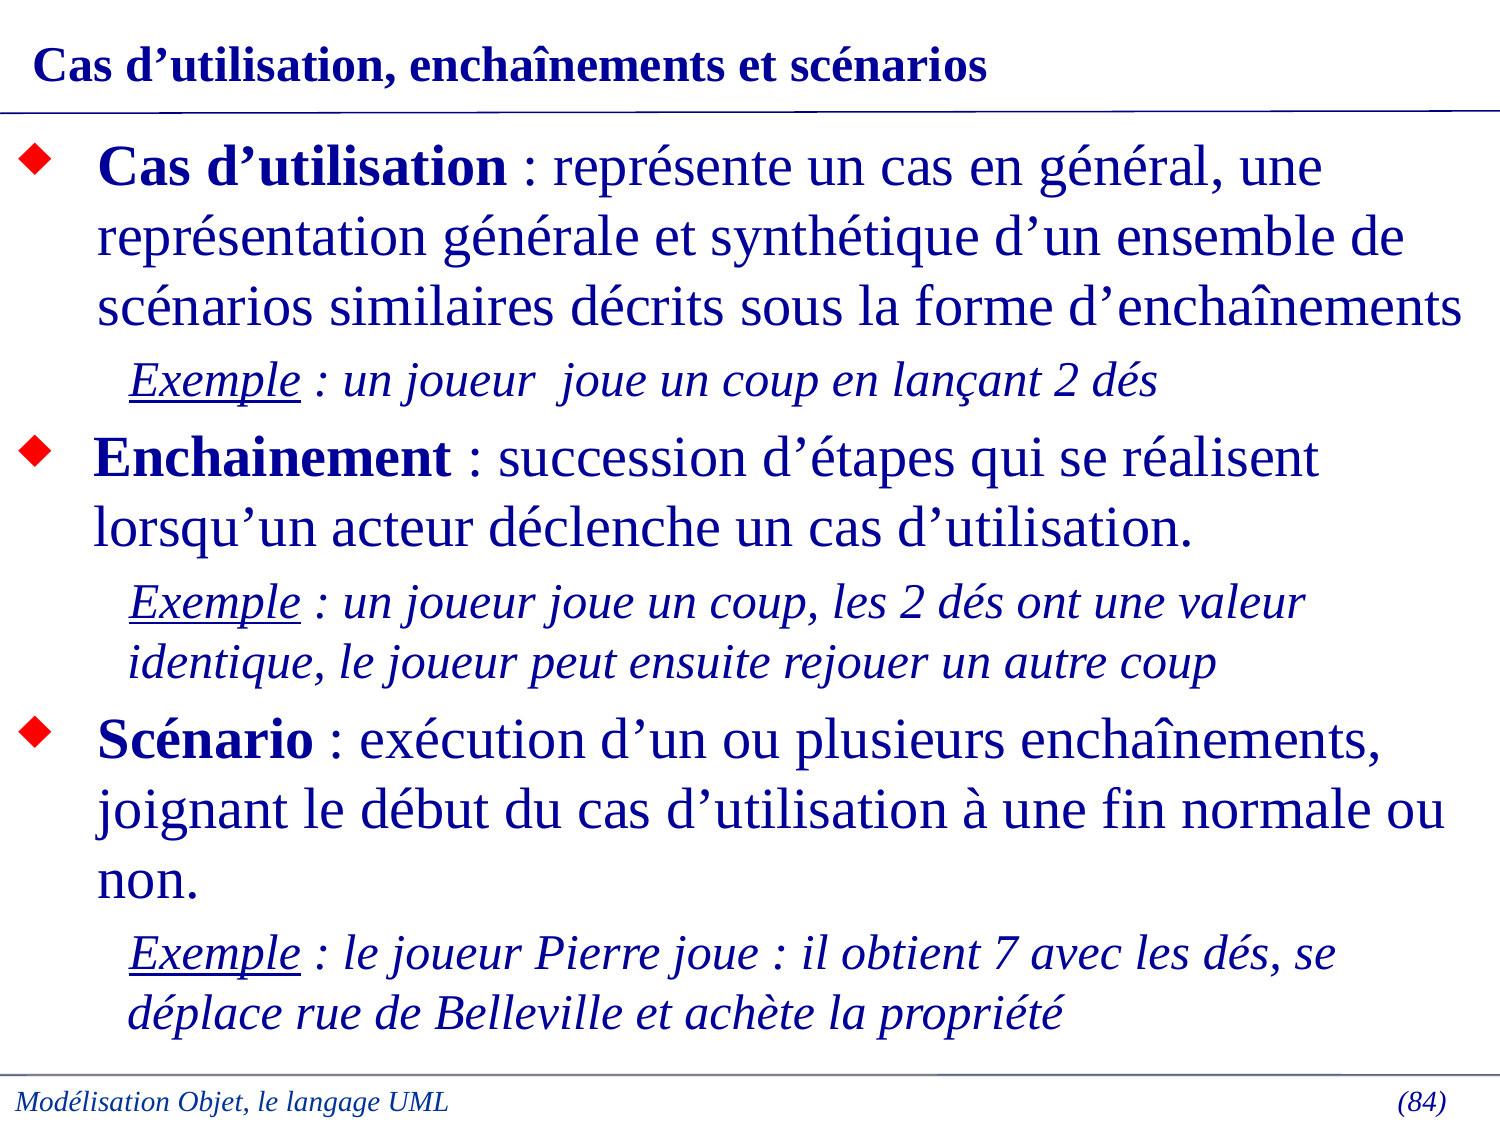

# Cas d’utilisation, enchaînements et scénarios
Cas d’utilisation : représente un cas en général, une représentation générale et synthétique d’un ensemble de scénarios similaires décrits sous la forme d’enchaînements
Exemple : un joueur  joue un coup en lançant 2 dés
Enchainement : succession d’étapes qui se réalisent lorsqu’un acteur déclenche un cas d’utilisation.
Exemple : un joueur joue un coup, les 2 dés ont une valeur identique, le joueur peut ensuite rejouer un autre coup
Scénario : exécution d’un ou plusieurs enchaînements, joignant le début du cas d’utilisation à une fin normale ou non.
Exemple : le joueur Pierre joue : il obtient 7 avec les dés, se déplace rue de Belleville et achète la propriété
Modélisation Objet, le langage UML
 (84)